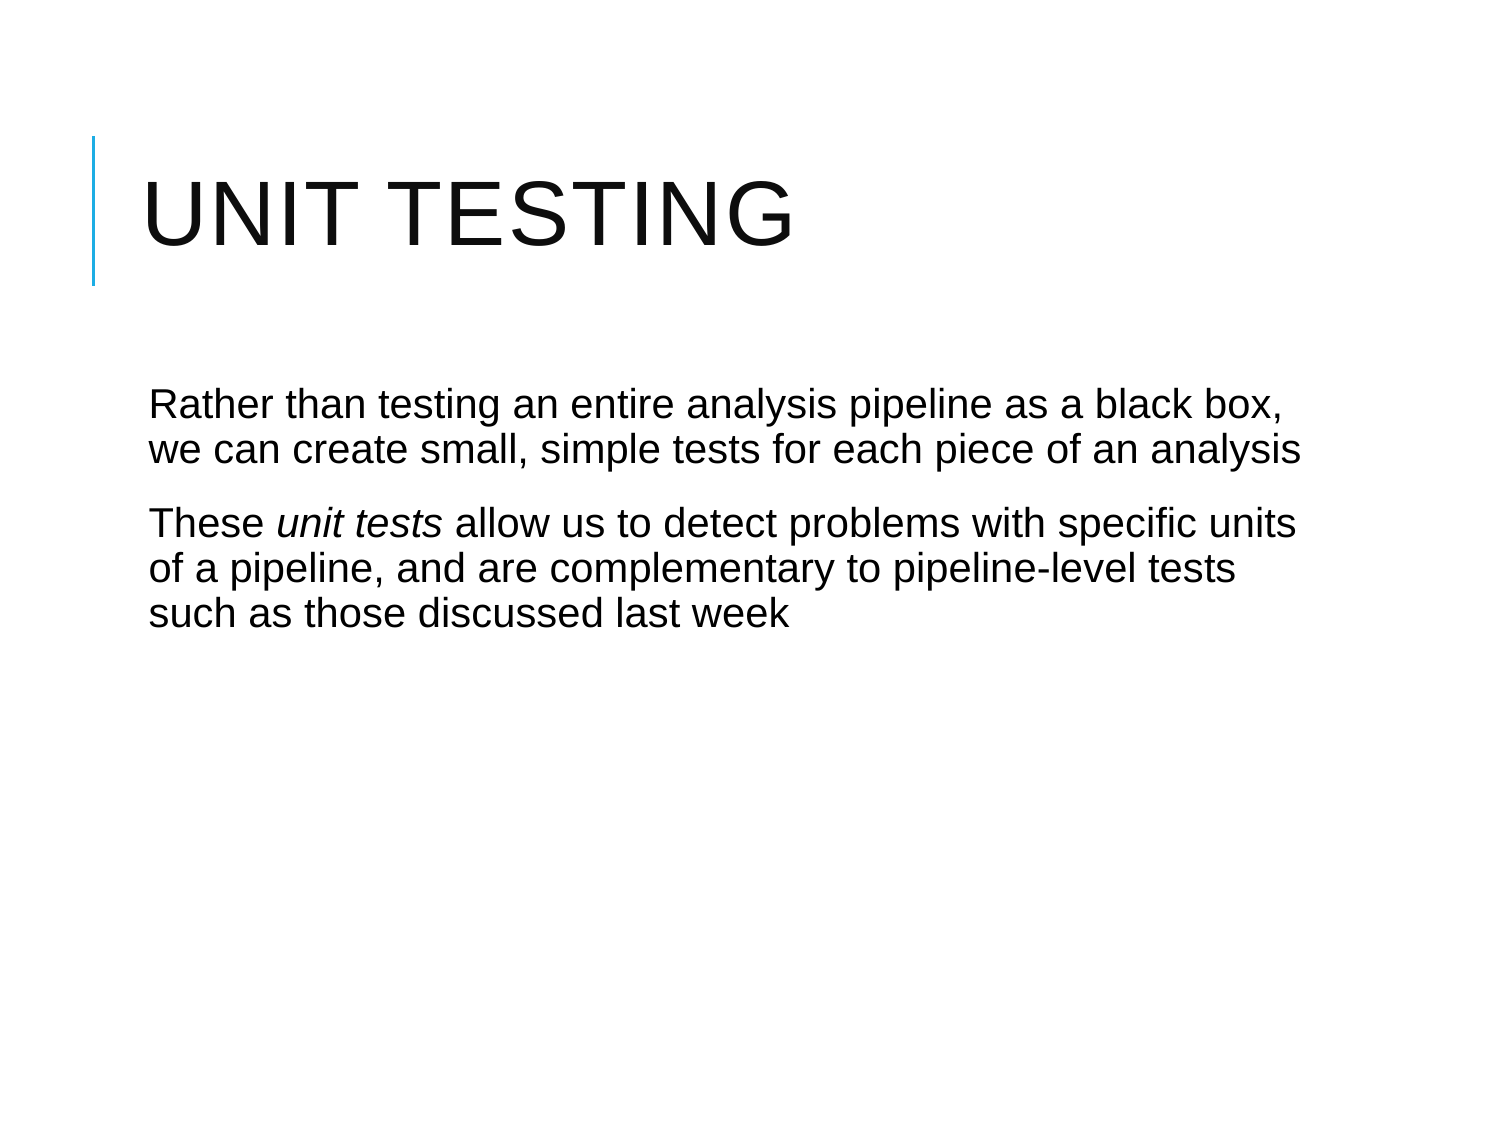

# Unit testing
Rather than testing an entire analysis pipeline as a black box, we can create small, simple tests for each piece of an analysis
These unit tests allow us to detect problems with specific units of a pipeline, and are complementary to pipeline-level tests such as those discussed last week